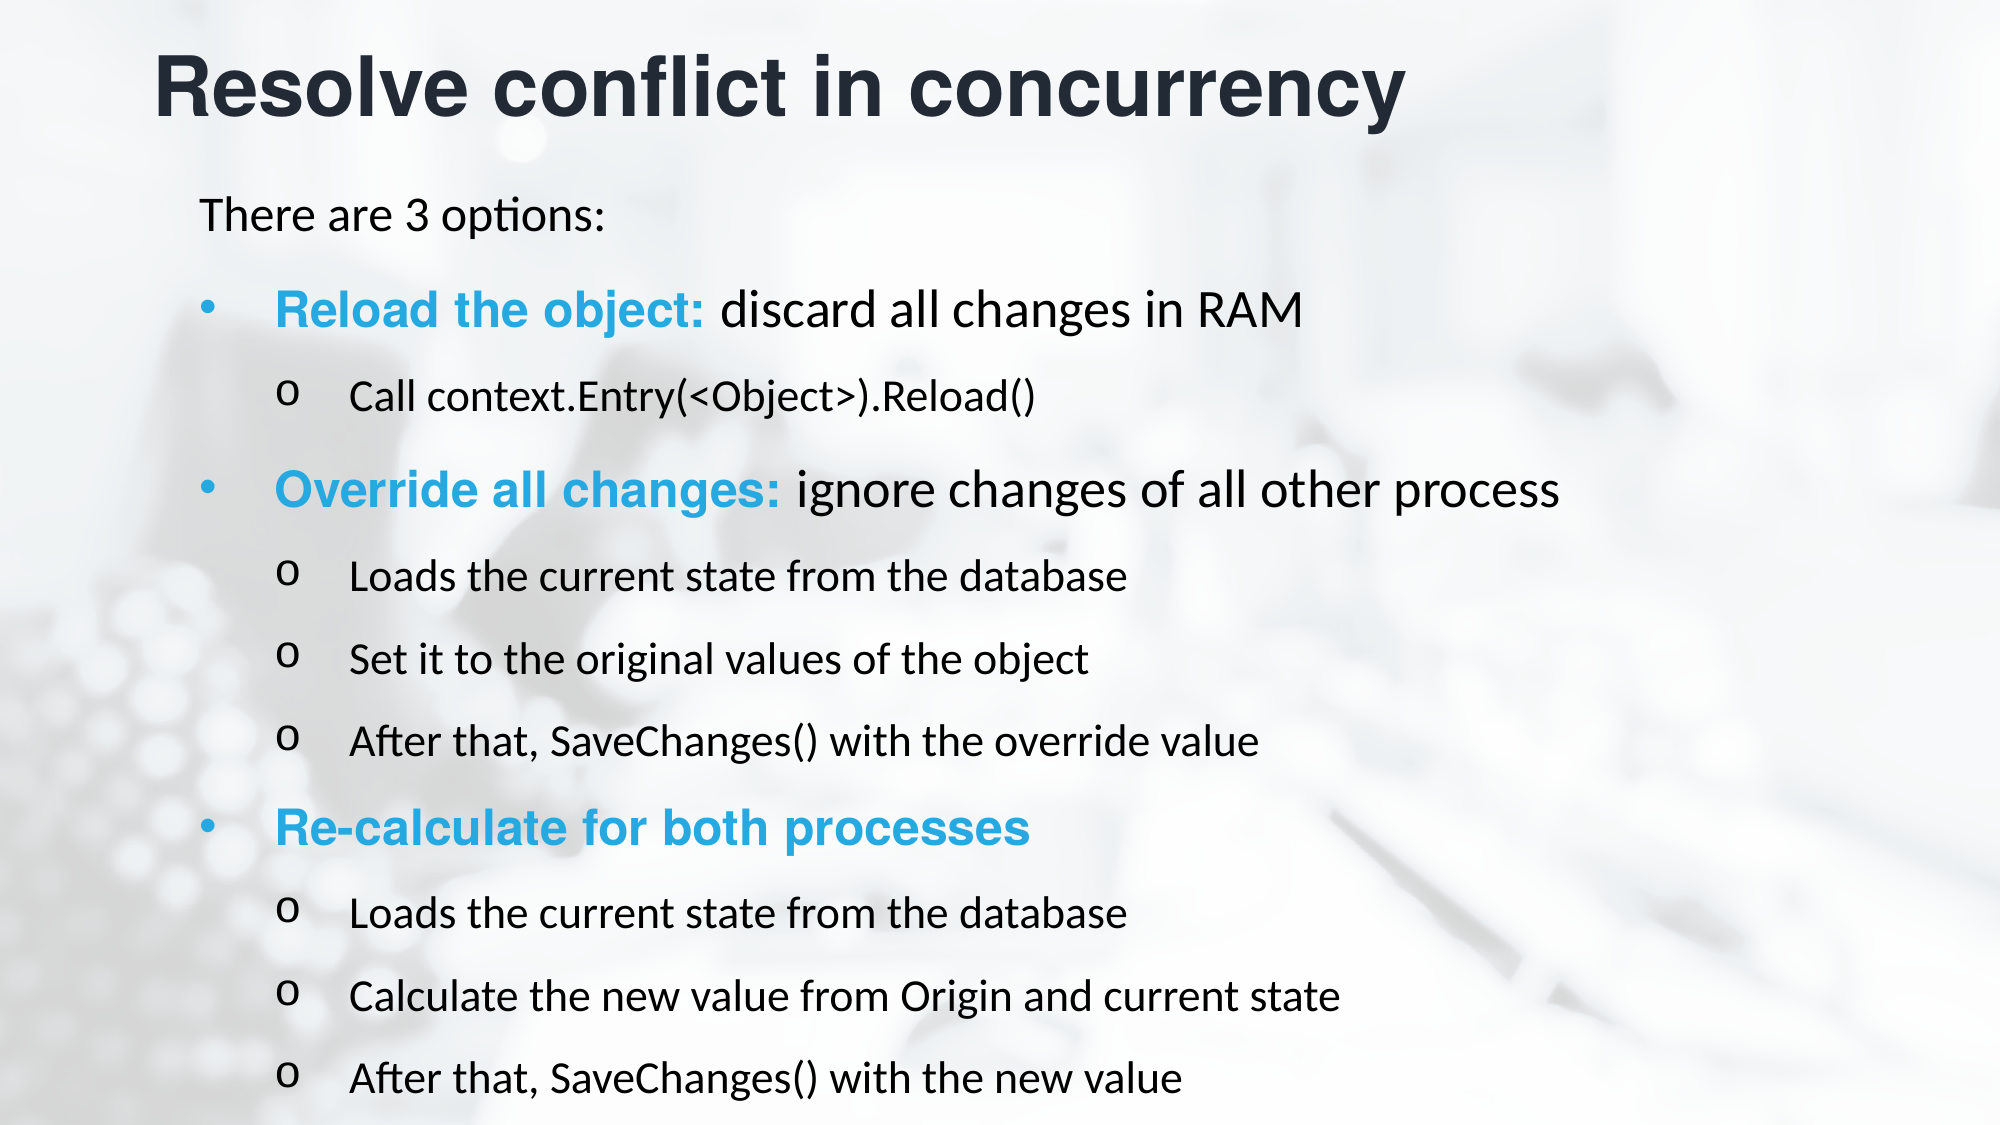

Resolve conflict in concurrency
There are 3 options:
Reload the object: discard all changes in RAM
Call context.Entry(<Object>).Reload()
Override all changes: ignore changes of all other process
Loads the current state from the database
Set it to the original values of the object
After that, SaveChanges() with the override value
Re-calculate for both processes
Loads the current state from the database
Calculate the new value from Origin and current state
After that, SaveChanges() with the new value